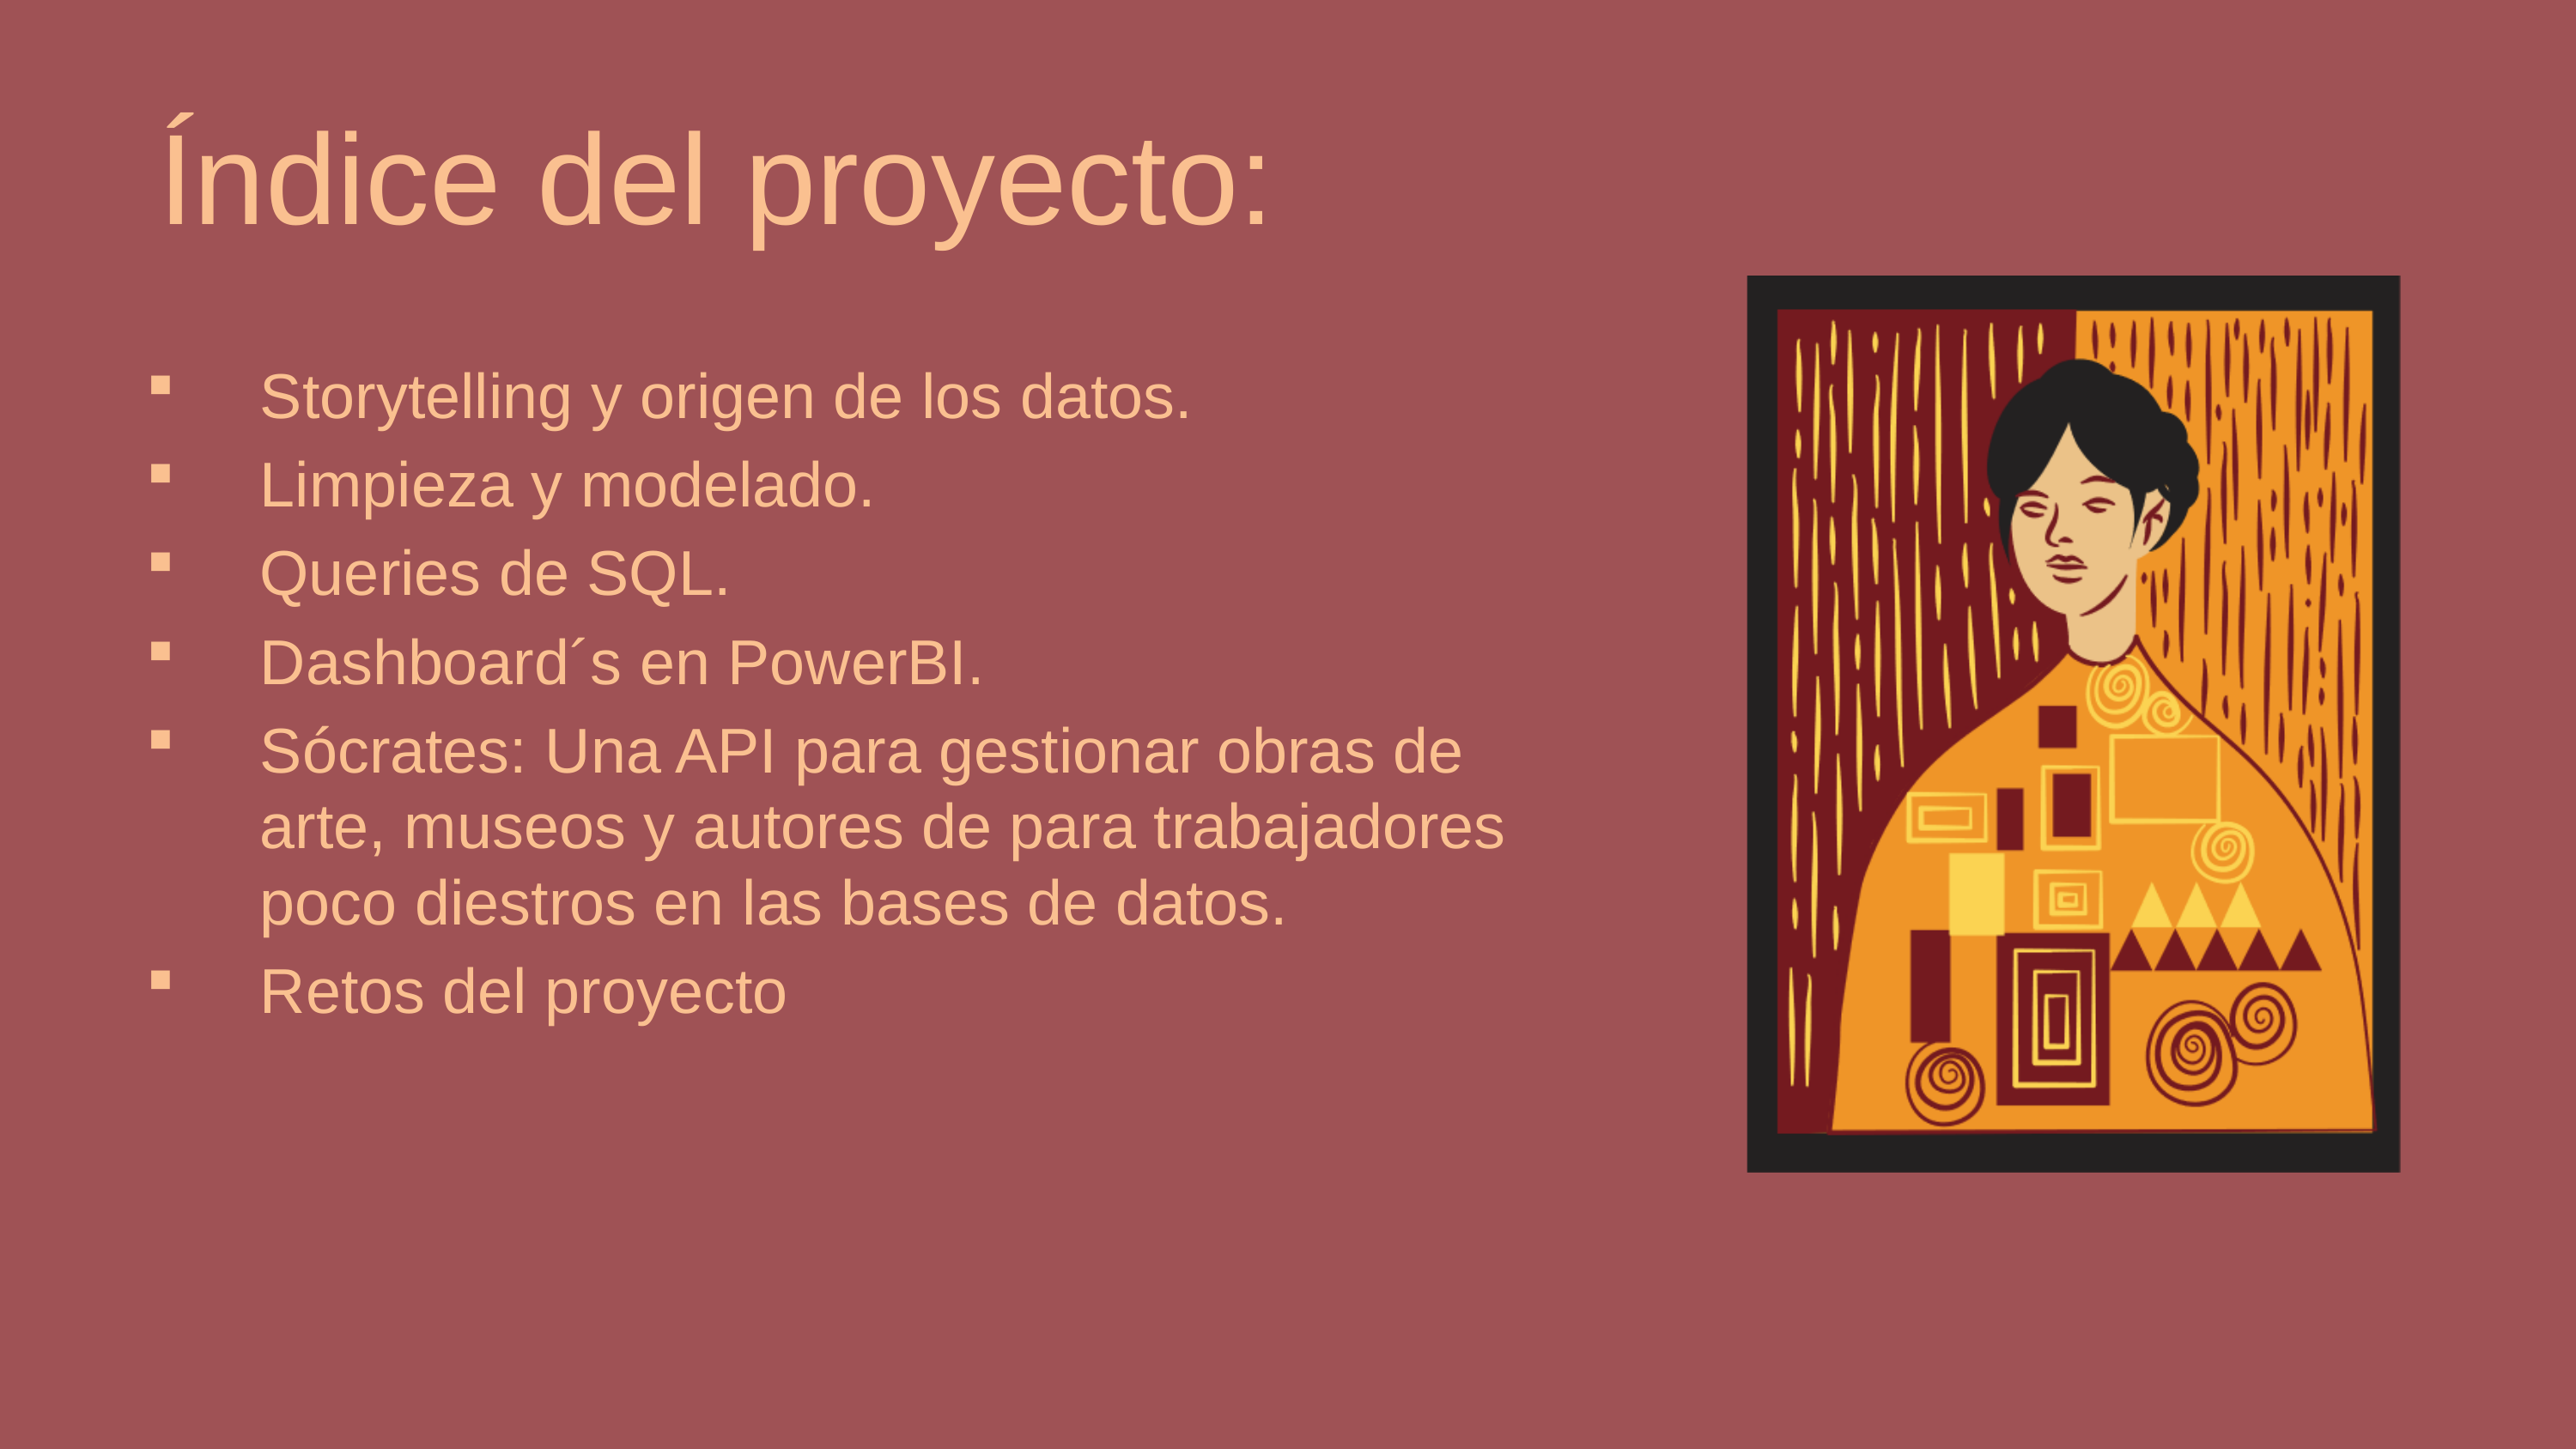

# Índice del proyecto:

Storytelling y origen de los datos.
Limpieza y modelado.
Queries de SQL.
Dashboard´s en PowerBI.
Sócrates: Una API para gestionar obras de arte, museos y autores de para trabajadores poco diestros en las bases de datos.
Retos del proyecto